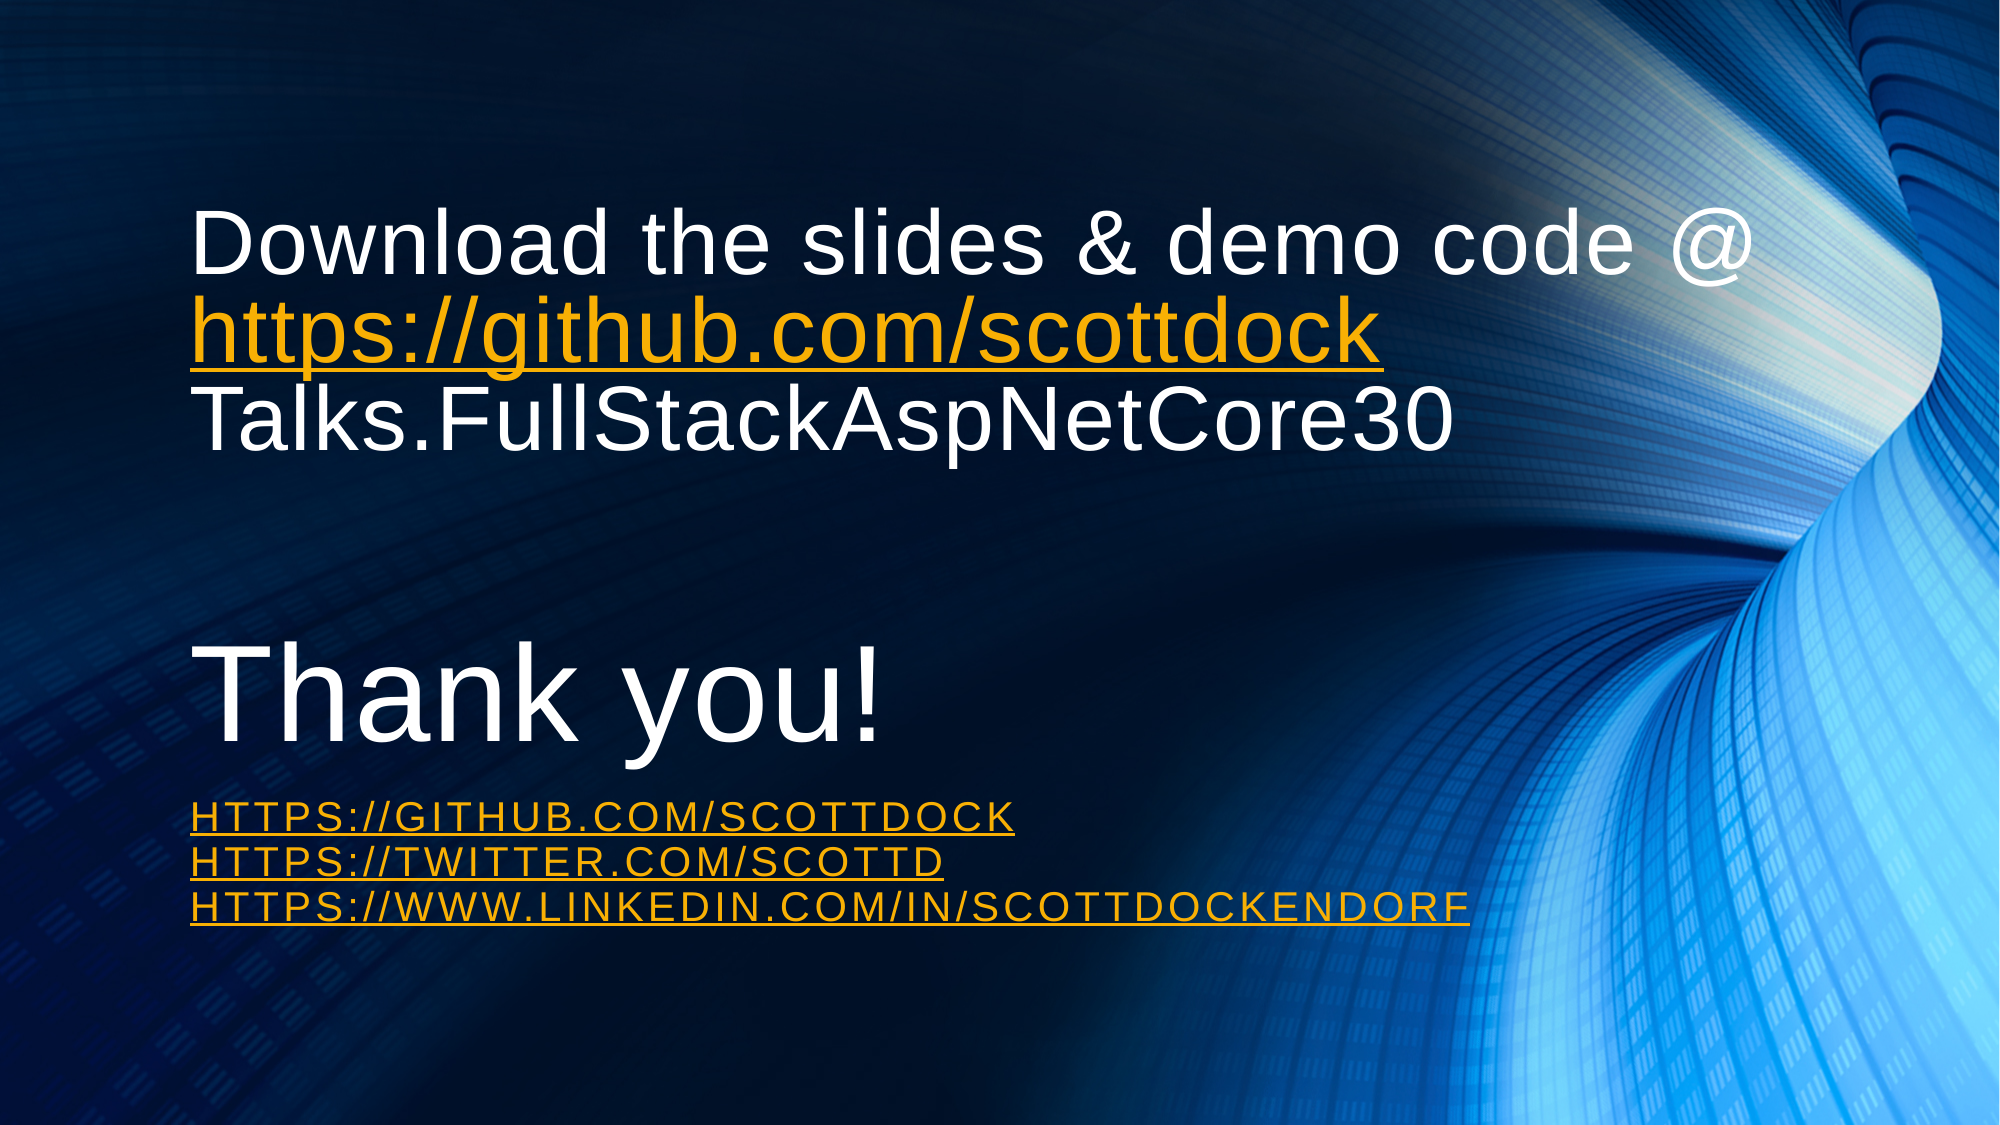

Download the slides & demo code @ https://github.com/scottdock
Talks.FullStackAspNetCore30

# Thank you!
https://Github.com/scottdock
https://twitter.com/scottd
https://www.linkedin.com/in/scottdockendorf